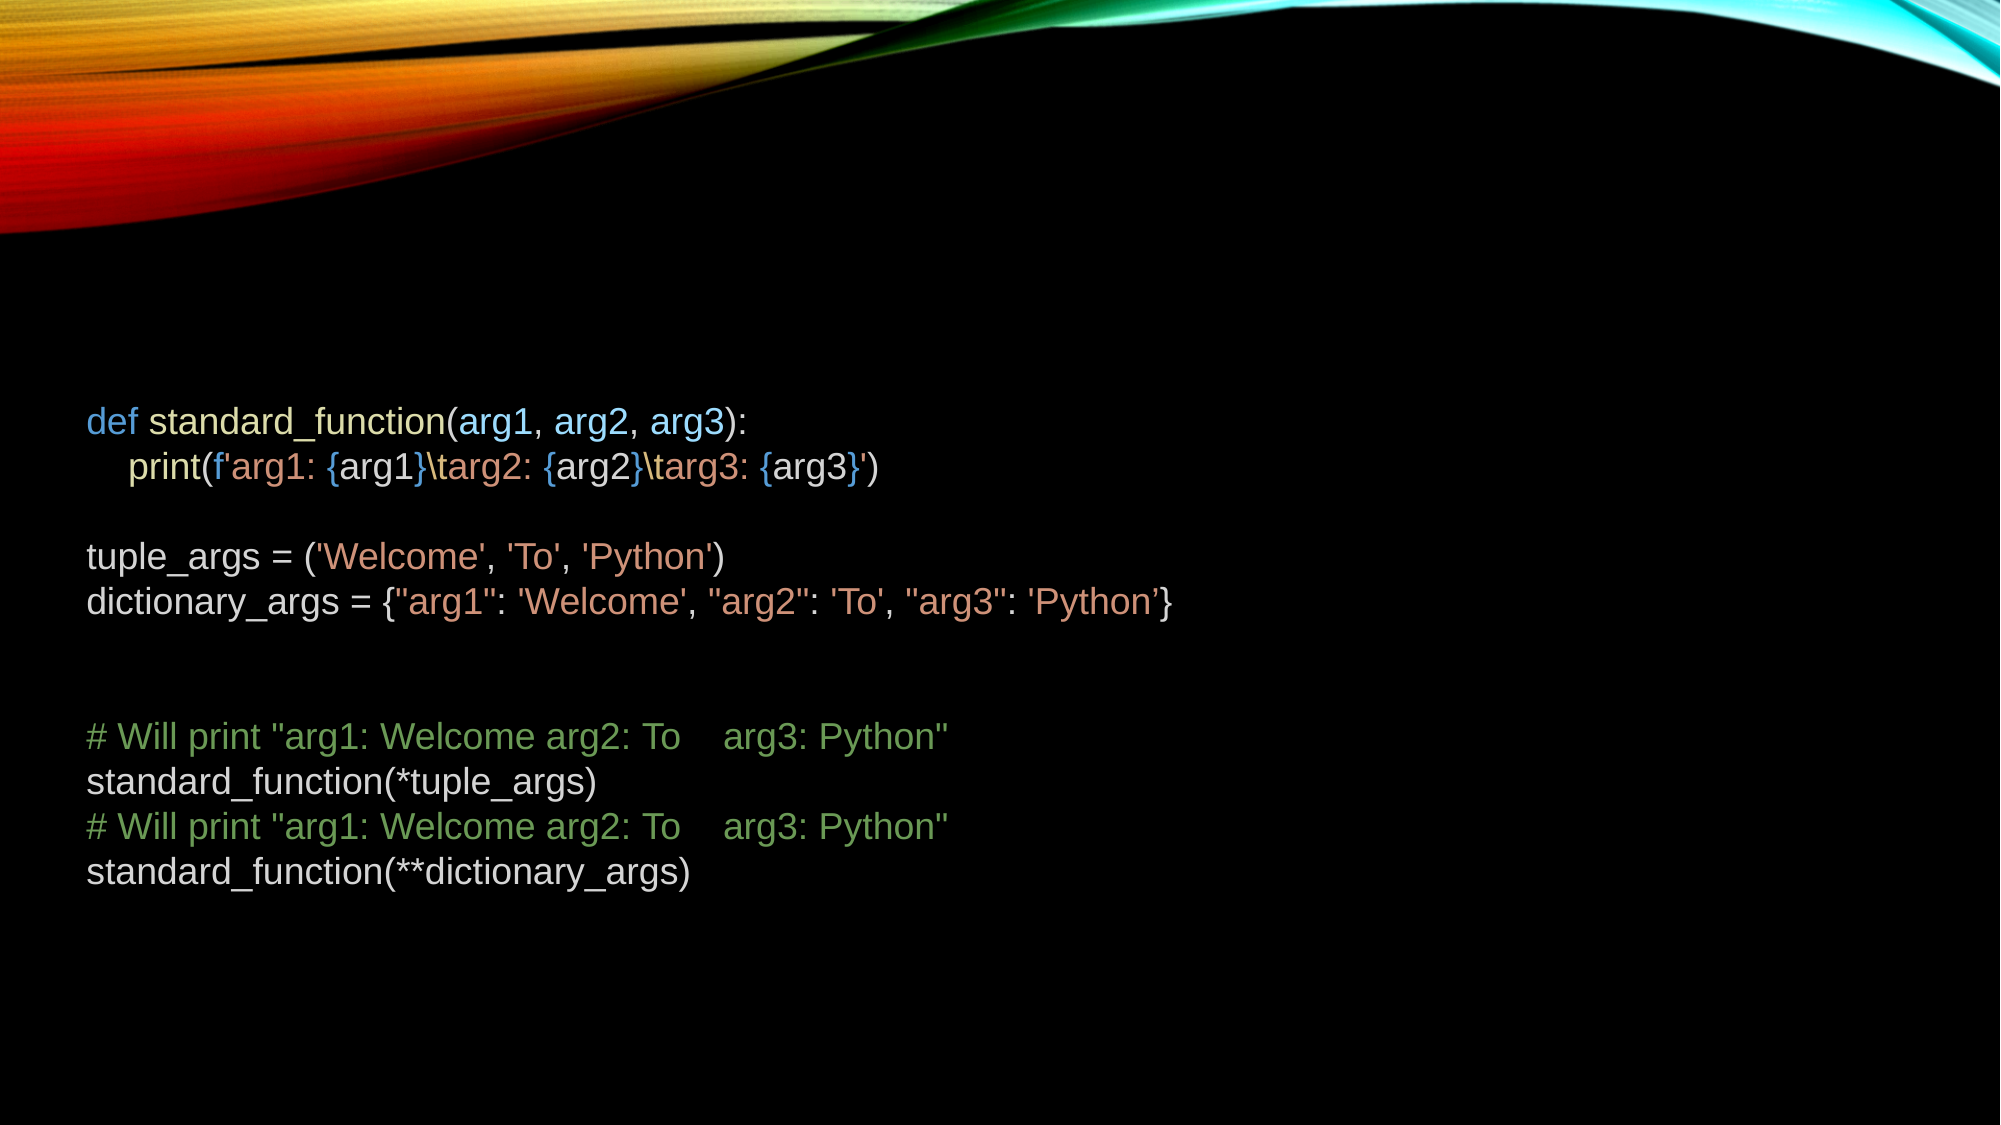

def standard_function(arg1, arg2, arg3):
    print(f'arg1: {arg1}\targ2: {arg2}\targ3: {arg3}')
tuple_args = ('Welcome', 'To', 'Python')
dictionary_args = {"arg1": 'Welcome', "arg2": 'To', "arg3": 'Python’}

# Will print "arg1: Welcome arg2: To    arg3: Python"
standard_function(*tuple_args)
# Will print "arg1: Welcome arg2: To    arg3: Python"
standard_function(**dictionary_args)